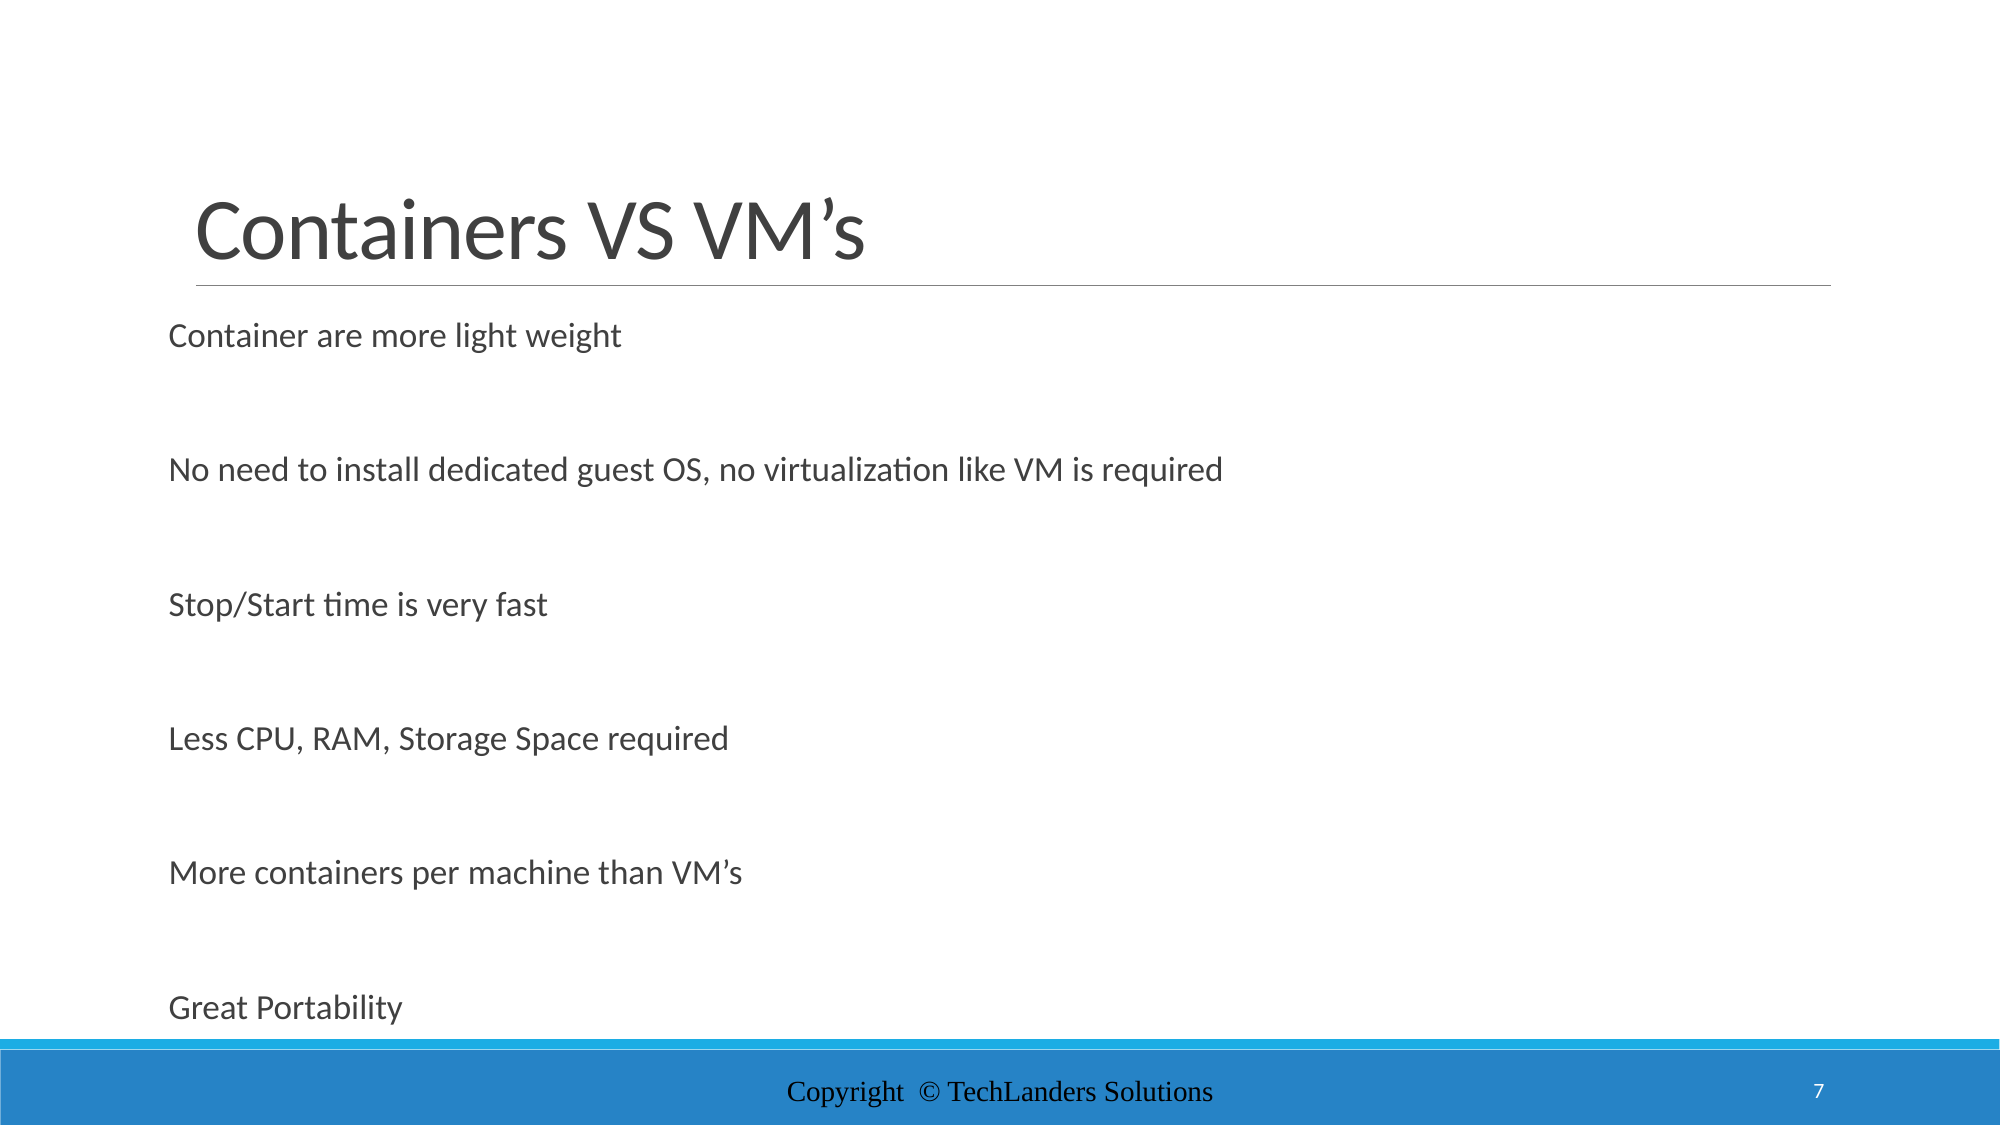

# Containers VS VM’s

Container are more light weight

No need to install dedicated guest OS, no virtualization like VM is required

Stop/Start time is very fast

Less CPU, RAM, Storage Space required

More containers per machine than VM’s

Great Portability
Copyright  © TechLanders Solutions
7